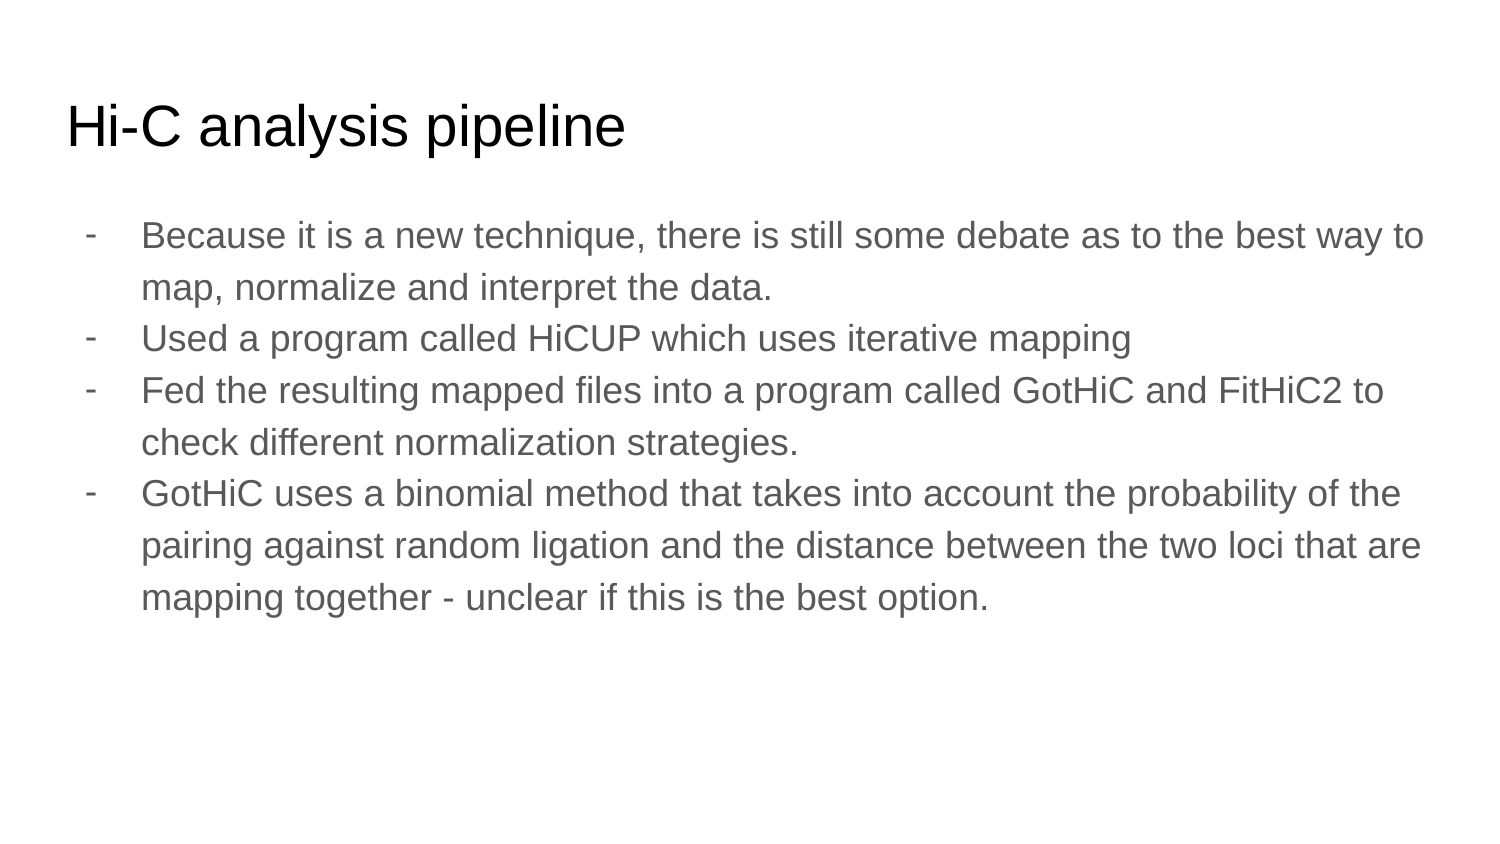

# Hi-C analysis pipeline
Because it is a new technique, there is still some debate as to the best way to map, normalize and interpret the data.
Used a program called HiCUP which uses iterative mapping
Fed the resulting mapped files into a program called GotHiC and FitHiC2 to check different normalization strategies.
GotHiC uses a binomial method that takes into account the probability of the pairing against random ligation and the distance between the two loci that are mapping together - unclear if this is the best option.